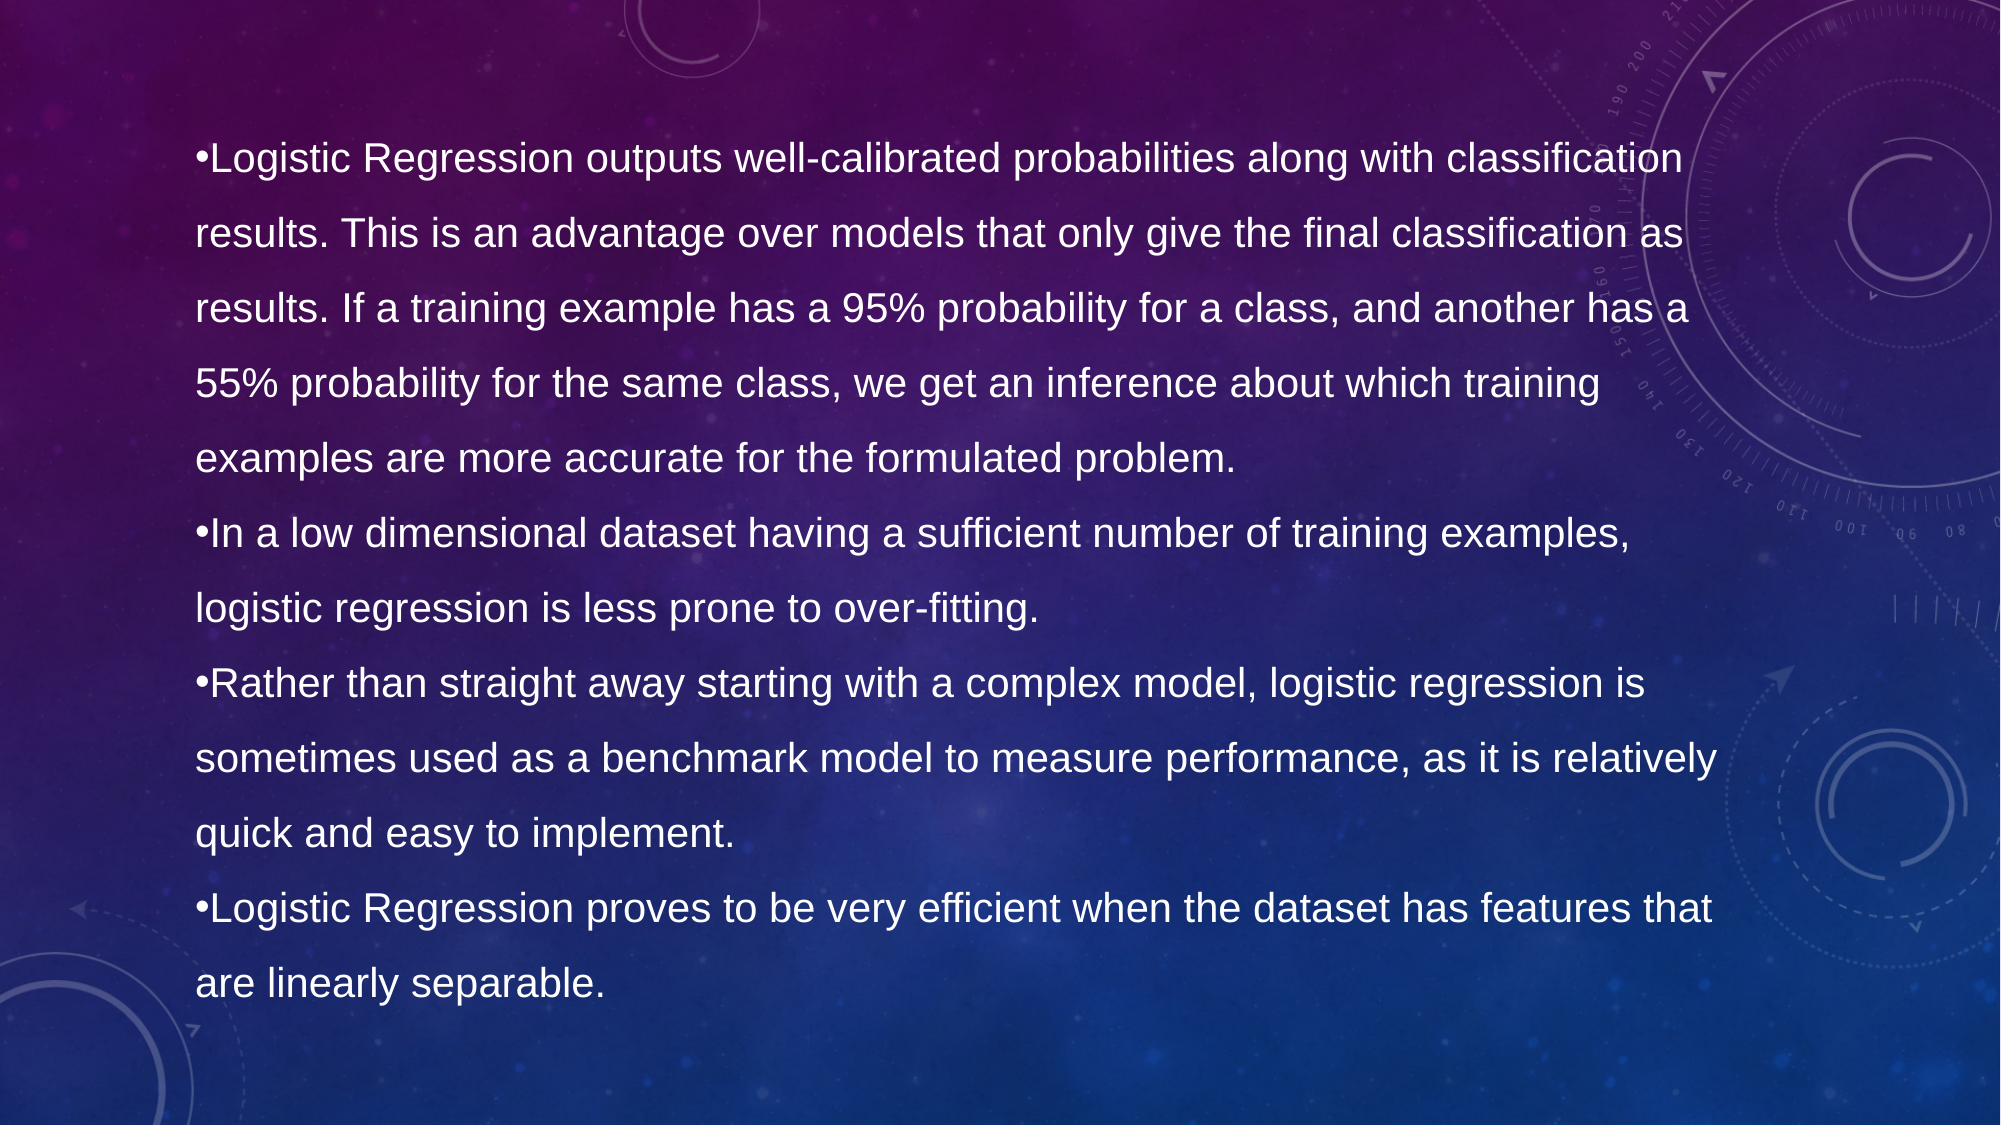

Logistic Regression outputs well-calibrated probabilities along with classification results. This is an advantage over models that only give the final classification as results. If a training example has a 95% probability for a class, and another has a 55% probability for the same class, we get an inference about which training examples are more accurate for the formulated problem.
In a low dimensional dataset having a sufficient number of training examples, logistic regression is less prone to over-fitting.
Rather than straight away starting with a complex model, logistic regression is sometimes used as a benchmark model to measure performance, as it is relatively quick and easy to implement.
Logistic Regression proves to be very efficient when the dataset has features that are linearly separable.